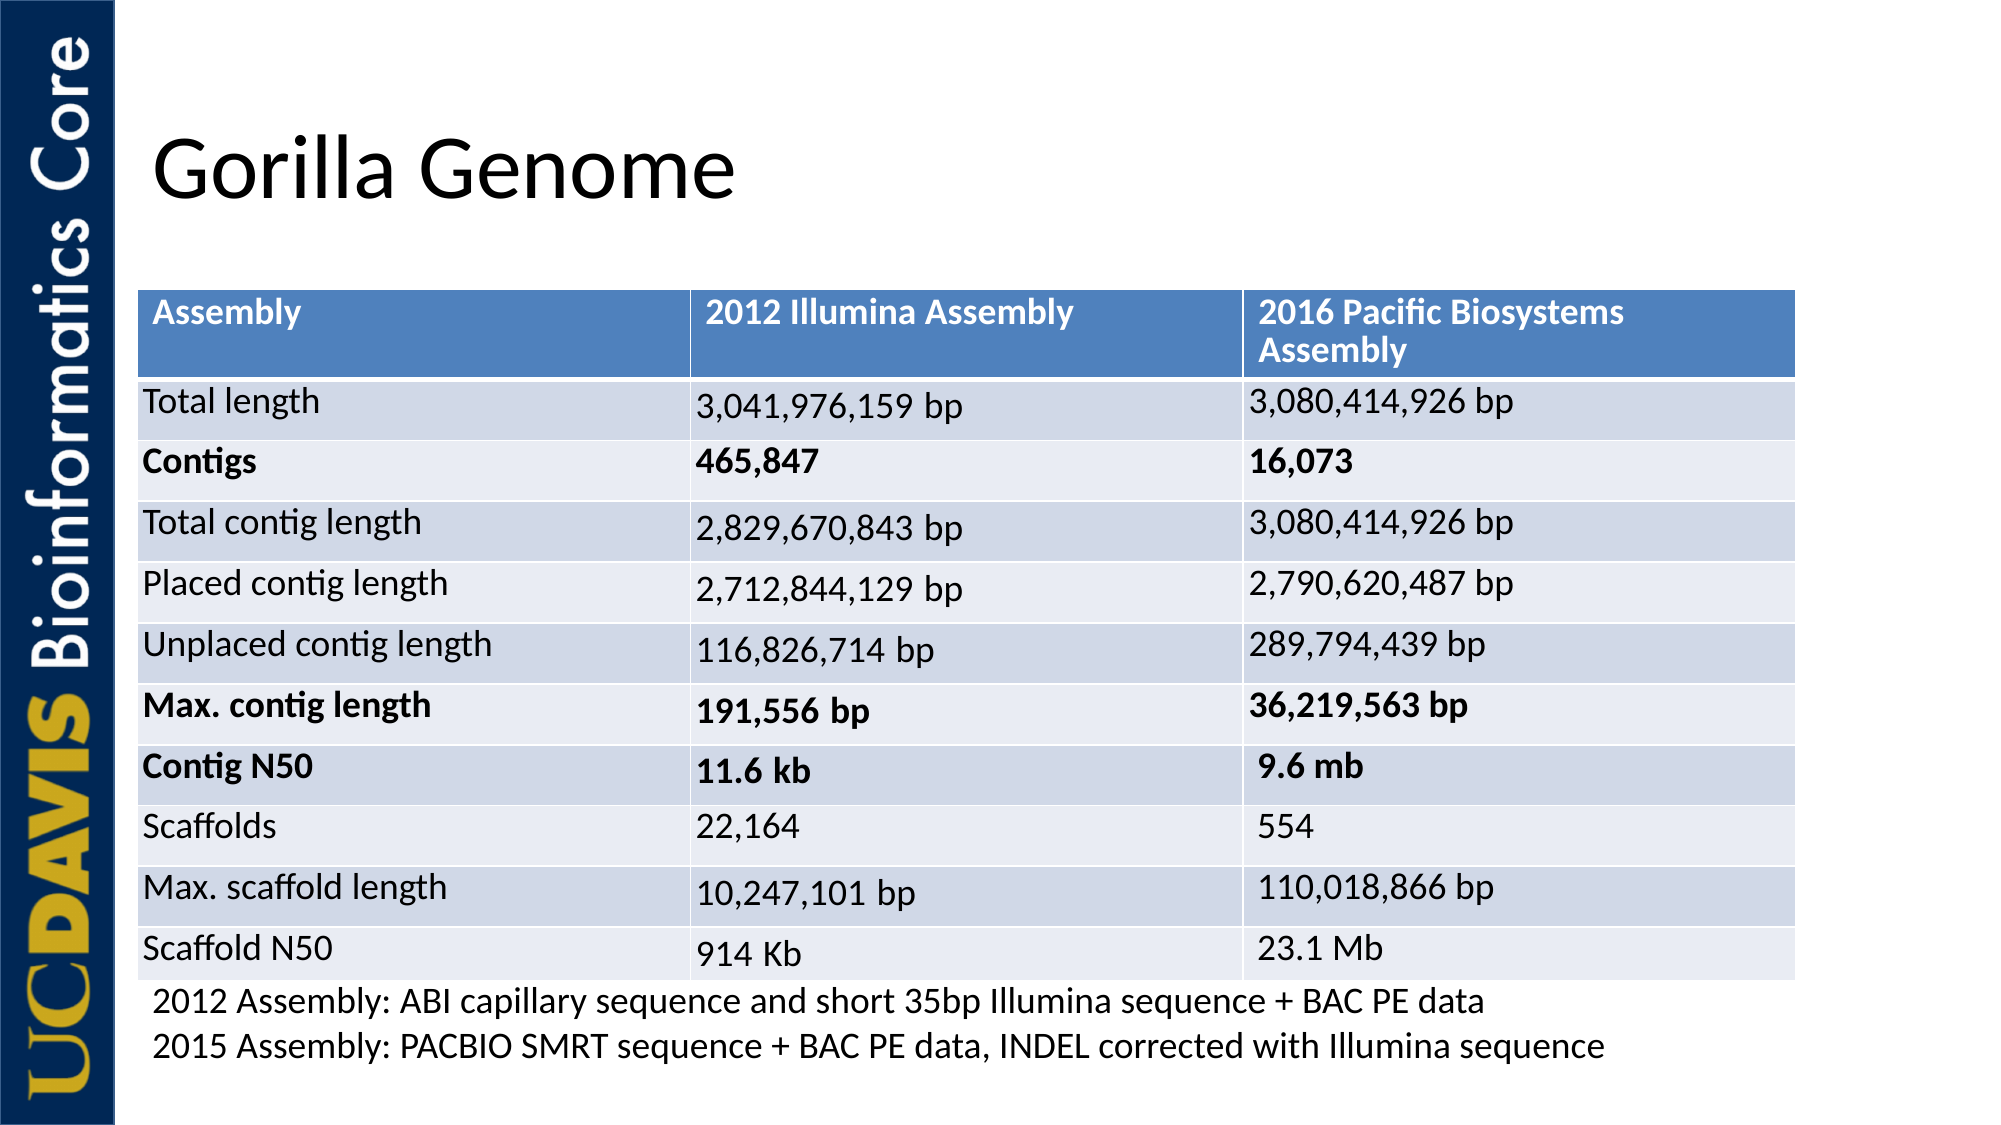

# Gorilla Genome
| Assembly | 2012 Illumina Assembly | 2016 Pacific Biosystems Assembly |
| --- | --- | --- |
| Total length | 3,041,976,159 bp | 3,080,414,926 bp |
| Contigs | 465,847 | 16,073 |
| Total contig length | 2,829,670,843 bp | 3,080,414,926 bp |
| Placed contig length | 2,712,844,129 bp | 2,790,620,487 bp |
| Unplaced contig length | 116,826,714 bp | 289,794,439 bp |
| Max. contig length | 191,556 bp | 36,219,563 bp |
| Contig N50 | 11.6 kb | 9.6 mb |
| Scaffolds | 22,164 | 554 |
| Max. scaffold length | 10,247,101 bp | 110,018,866 bp |
| Scaffold N50 | 914 Kb | 23.1 Mb |
2012 Assembly: ABI capillary sequence and short 35bp Illumina sequence + BAC PE data
2015 Assembly: PACBIO SMRT sequence + BAC PE data, INDEL corrected with Illumina sequence